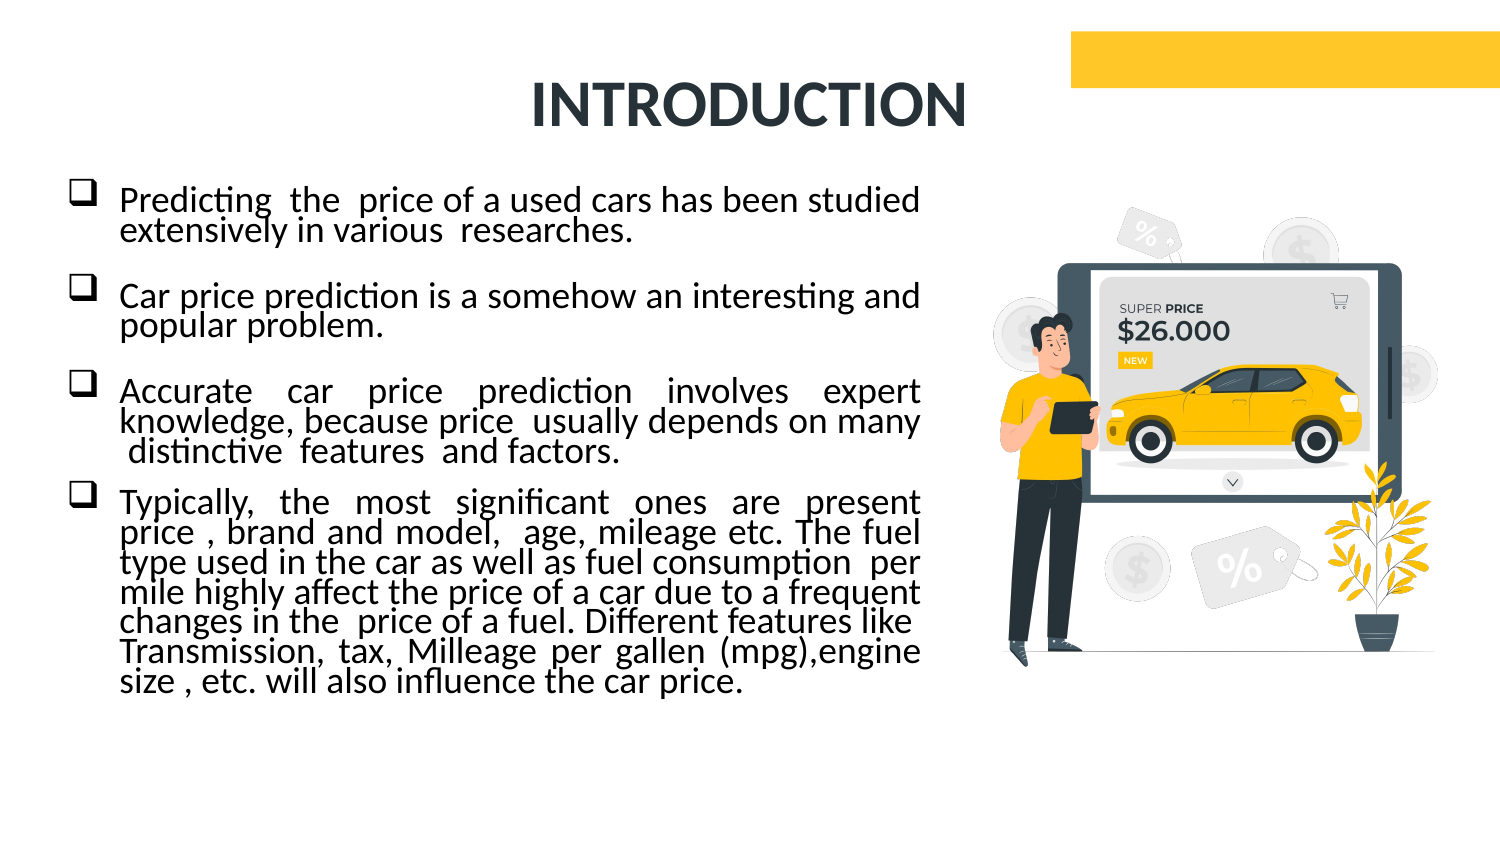

# INTRODUCTION
Predicting  the  price of a used cars has been studied extensively in various  researches.

Car price prediction is a somehow an interesting and popular problem.

Accurate car price prediction involves expert knowledge, because price  usually depends on many  distinctive  features  and factors.
Typically, the most signiﬁcant ones are present price , brand and model,  age, mileage etc. The fuel type used in the car as well as fuel consumption  per mile highly affect the price of a car due to a frequent changes in the  price of a fuel. Different features like  Transmission, tax, Milleage per gallen (mpg),engine size , etc. will also inﬂuence the car price.